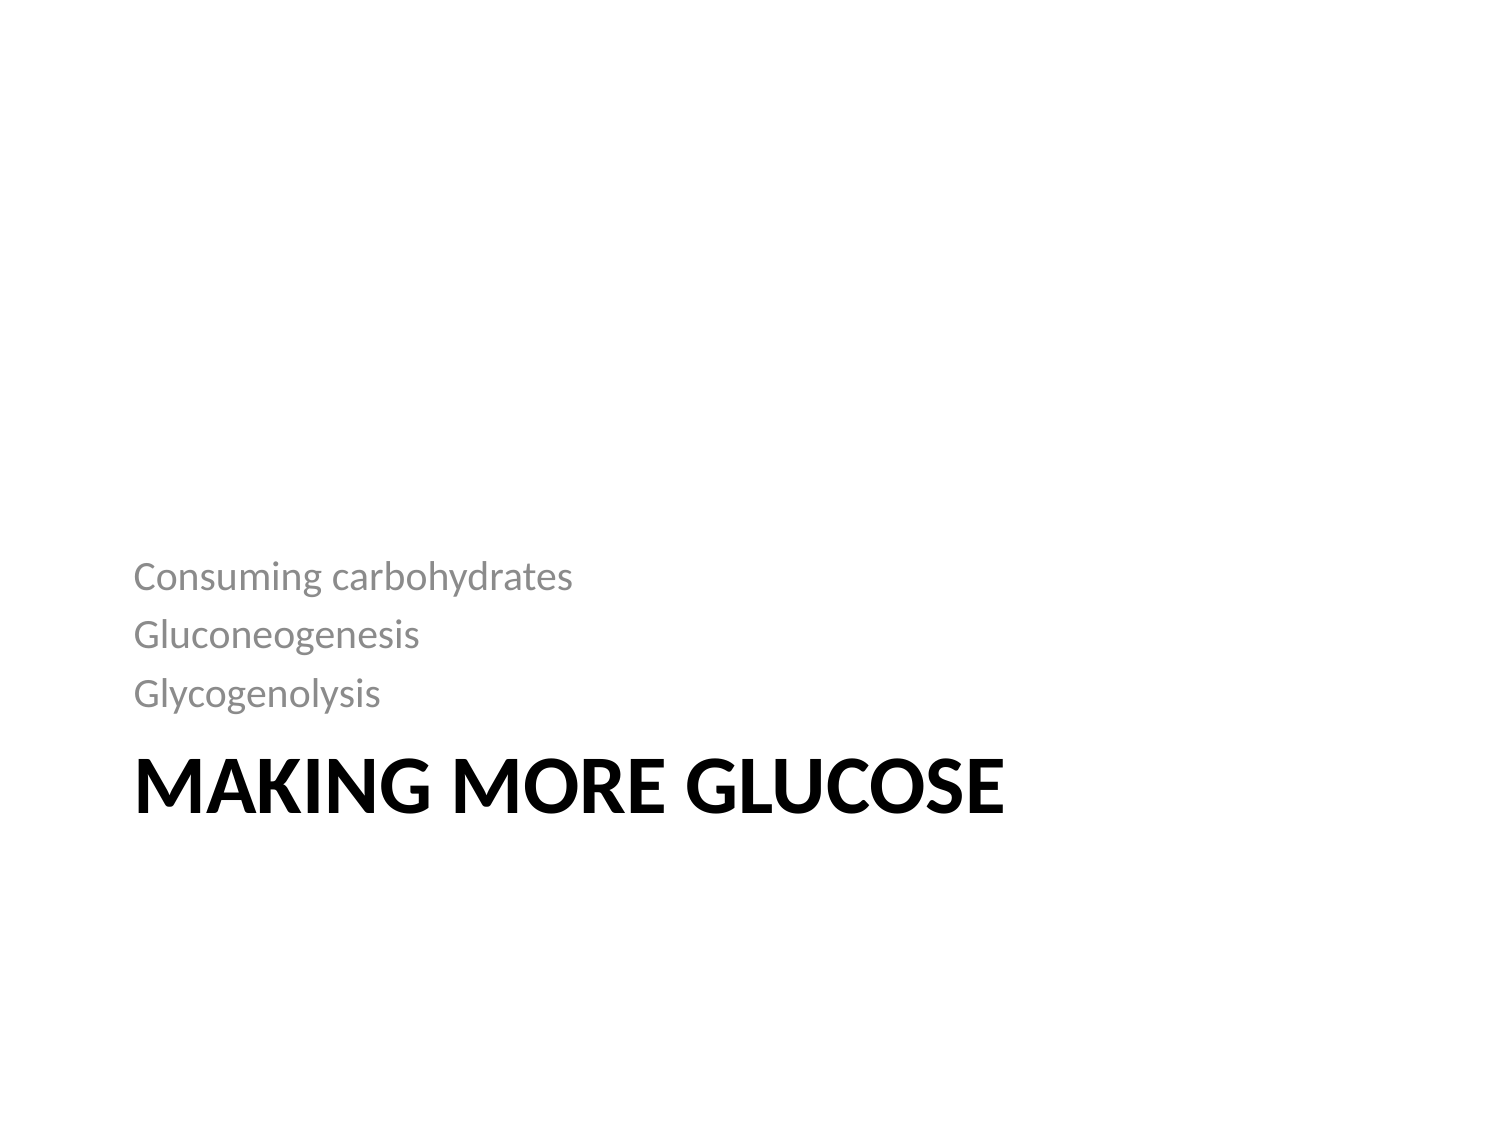

Consuming carbohydrates
Gluconeogenesis
Glycogenolysis
# Making More Glucose